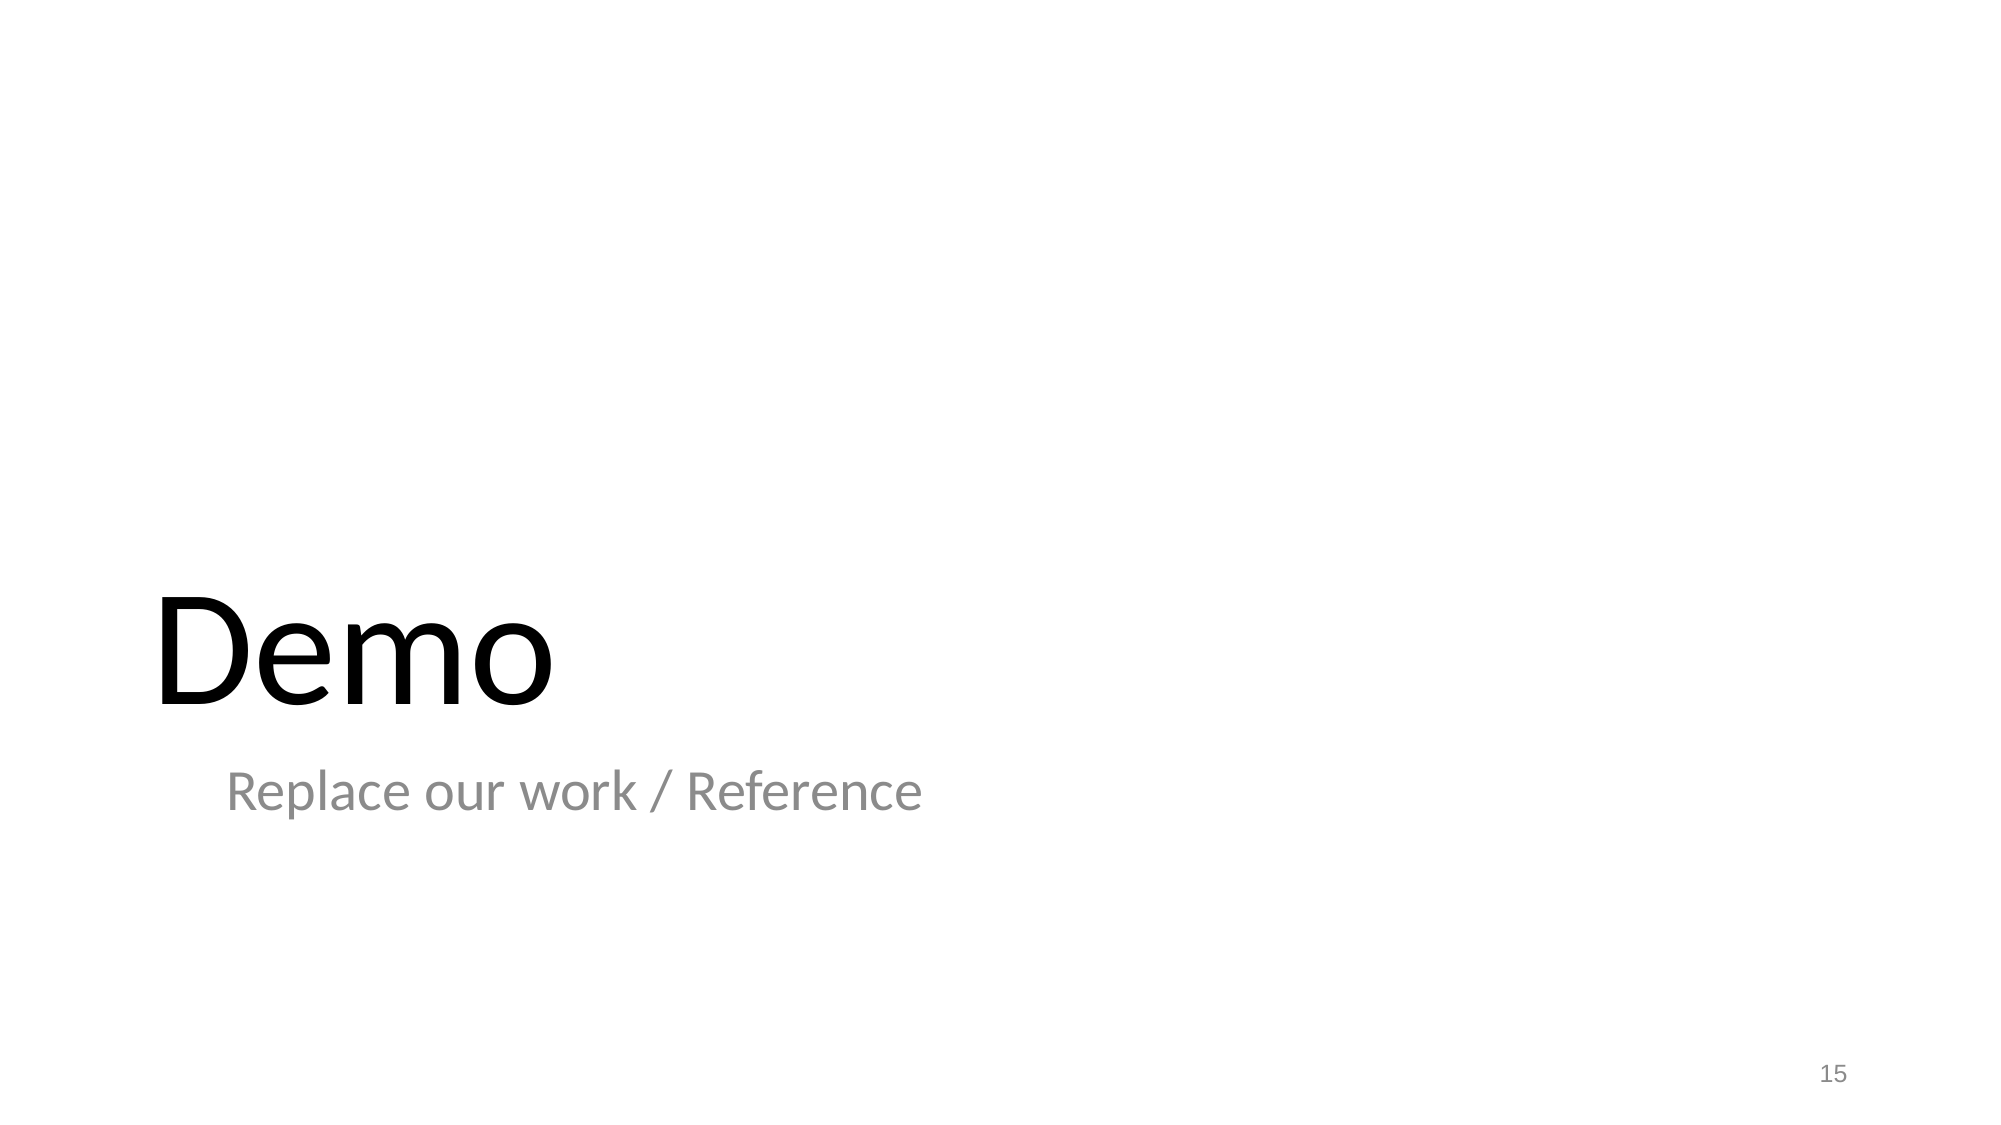

# Demo
Replace our work / Reference
15